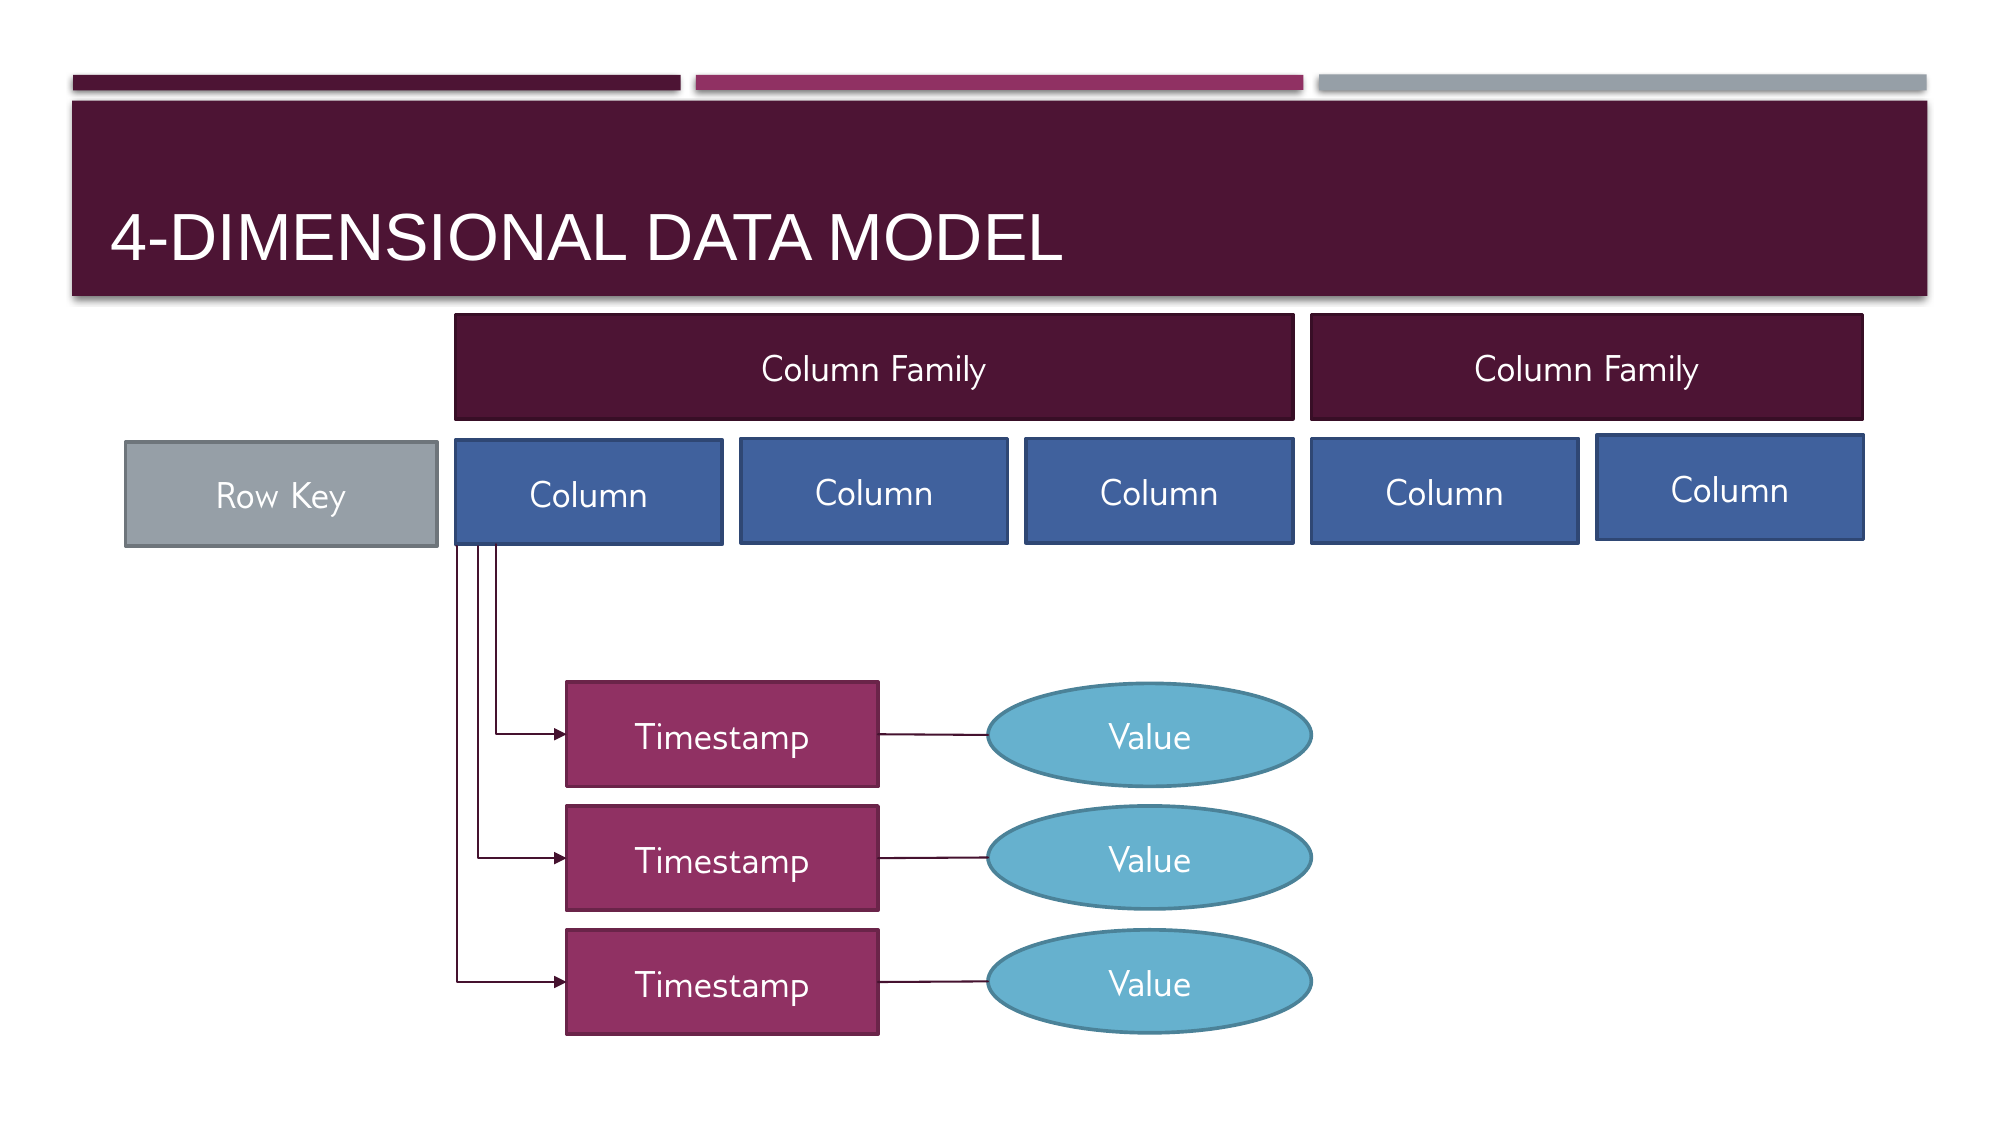

# 4-dimensional Data Model
Column Family
Column Family
Column
Column
Column
Column
Column
Row Key
Timestamp
Value
Timestamp
Value
Timestamp
Value